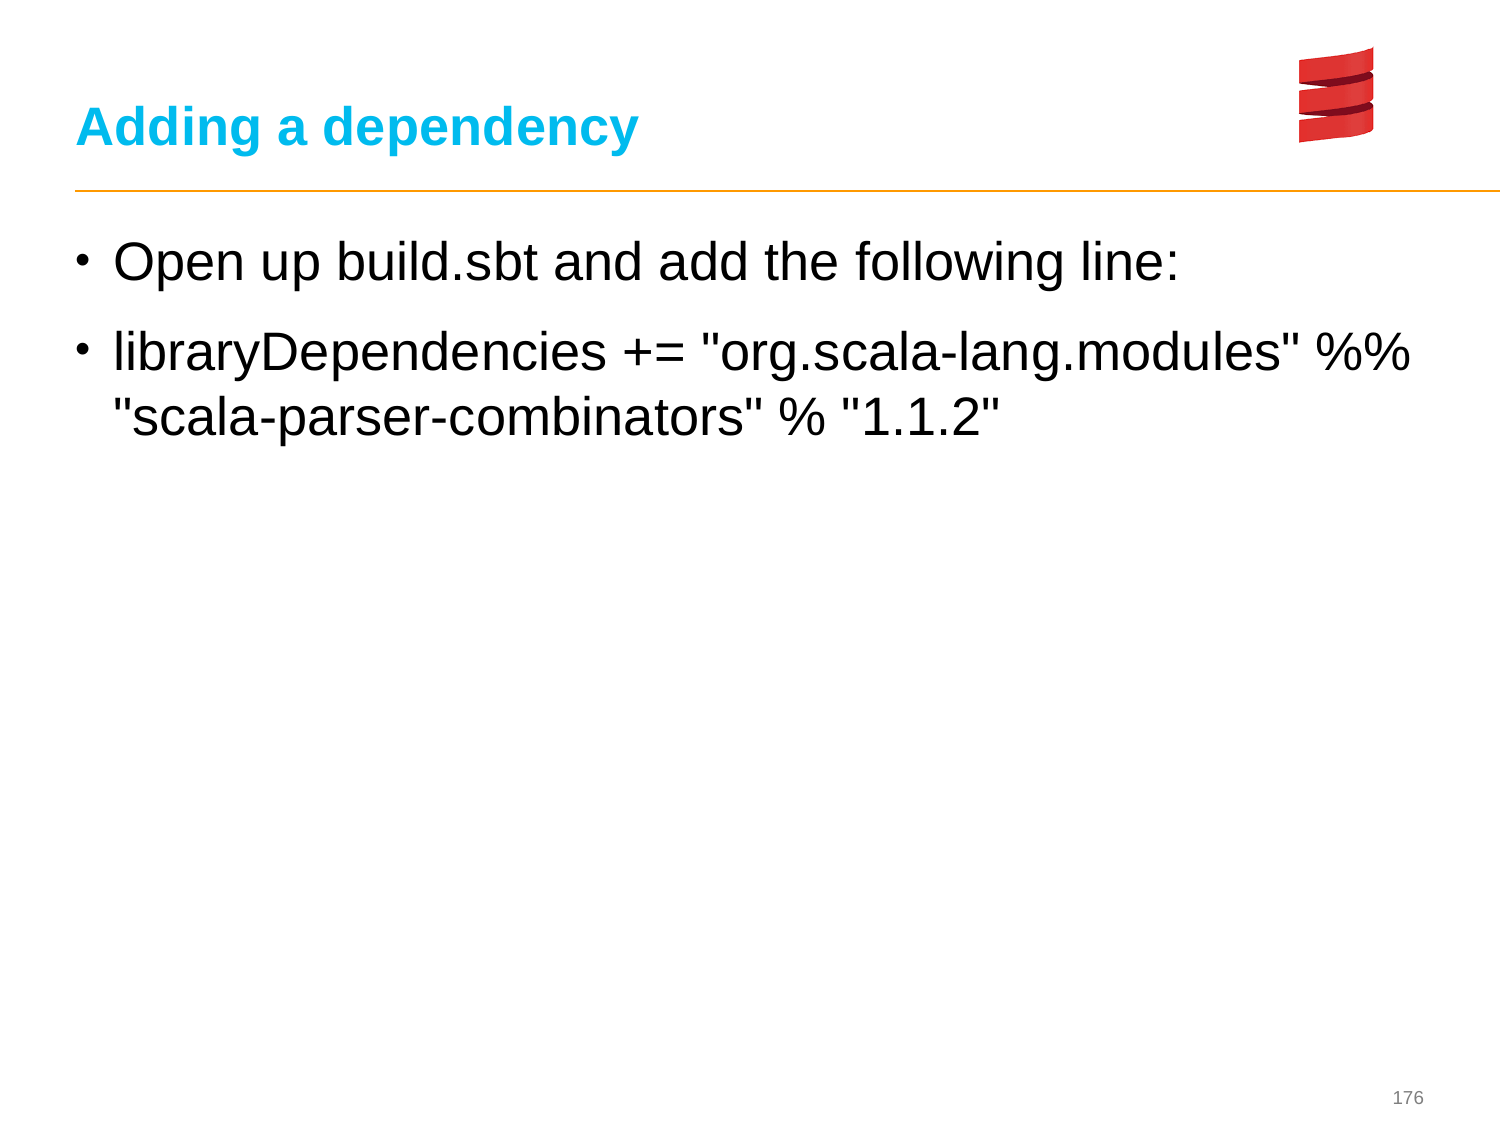

# Adding a dependency
Open up build.sbt and add the following line:
libraryDependencies += "org.scala-lang.modules" %% "scala-parser-combinators" % "1.1.2"